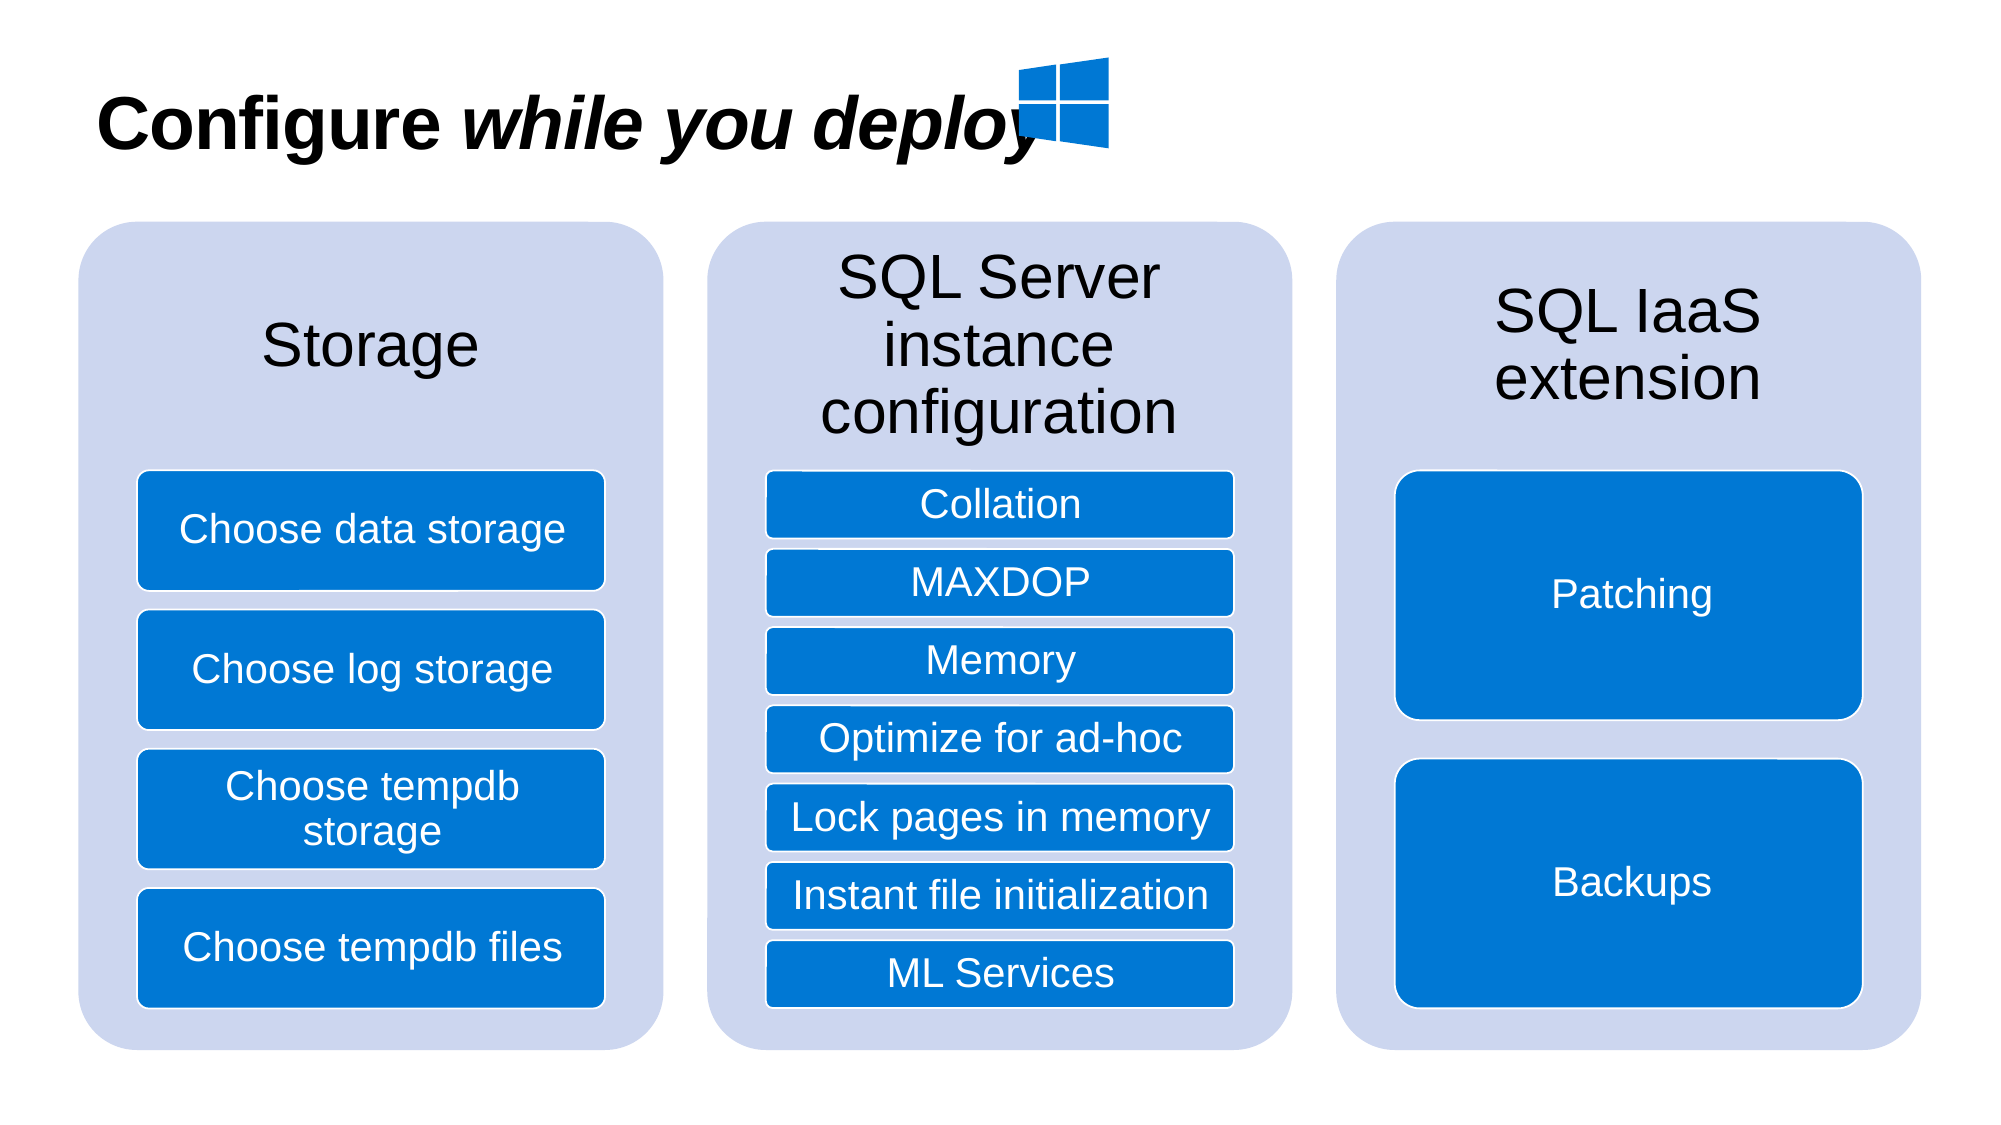

# Configure while you deploy
Storage
Choose data storage
Choose log storage
Choose tempdb storage
Choose tempdb files
SQL Server instance configuration
Collation
MAXDOP
Memory
Optimize for ad-hoc
Lock pages in memory
Instant file initialization
ML Services
SQL IaaS extension
Patching
Backups